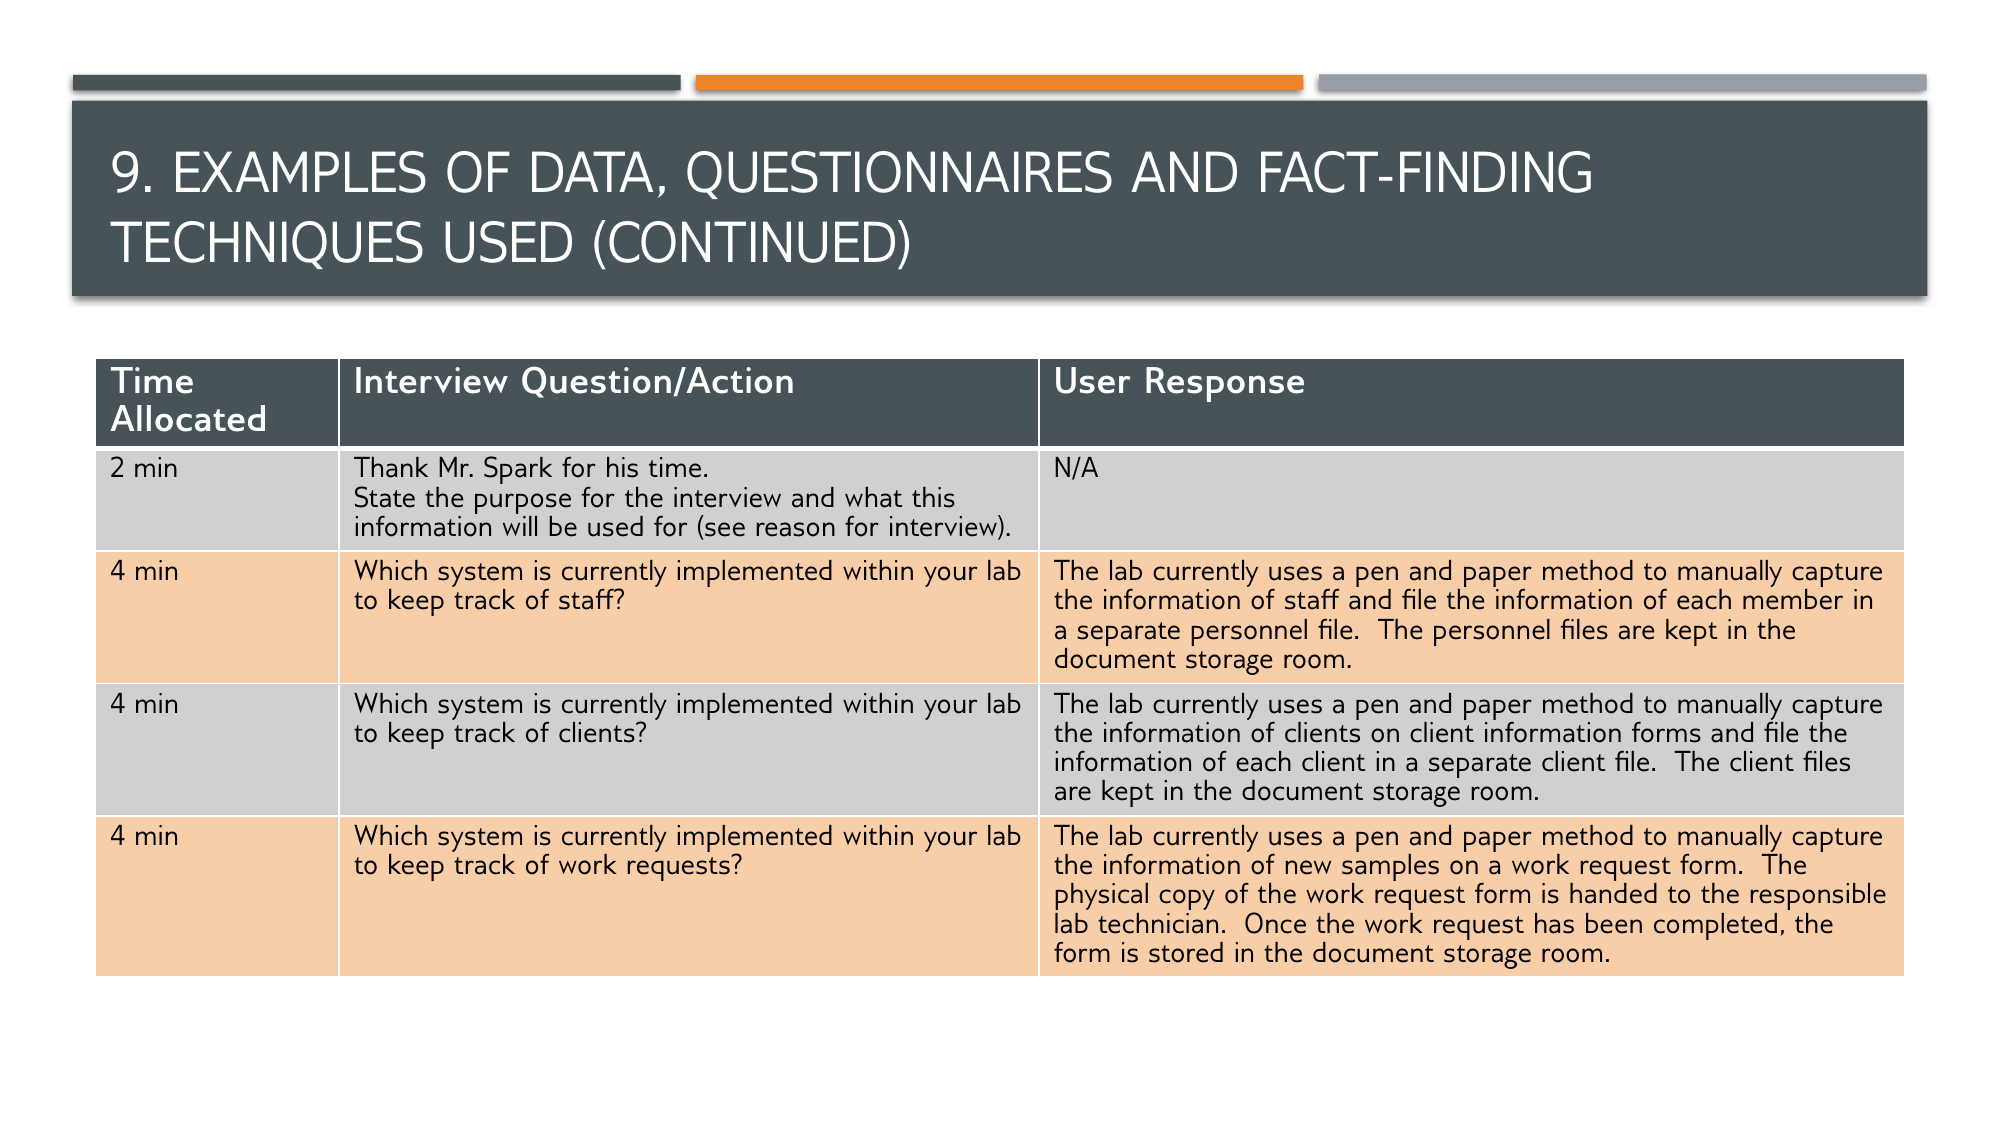

# 9. Examples of data, questionnaires and fact-finding techniques used (Continued)
| Time Allocated | Interview Question/Action | User Response |
| --- | --- | --- |
| 2 min | Thank Mr. Spark for his time. State the purpose for the interview and what this information will be used for (see reason for interview). | N/A |
| 4 min | Which system is currently implemented within your lab to keep track of staff? | The lab currently uses a pen and paper method to manually capture the information of staff and file the information of each member in a separate personnel file. The personnel files are kept in the document storage room. |
| 4 min | Which system is currently implemented within your lab to keep track of clients? | The lab currently uses a pen and paper method to manually capture the information of clients on client information forms and file the information of each client in a separate client file. The client files are kept in the document storage room. |
| 4 min | Which system is currently implemented within your lab to keep track of work requests? | The lab currently uses a pen and paper method to manually capture the information of new samples on a work request form. The physical copy of the work request form is handed to the responsible lab technician. Once the work request has been completed, the form is stored in the document storage room. |